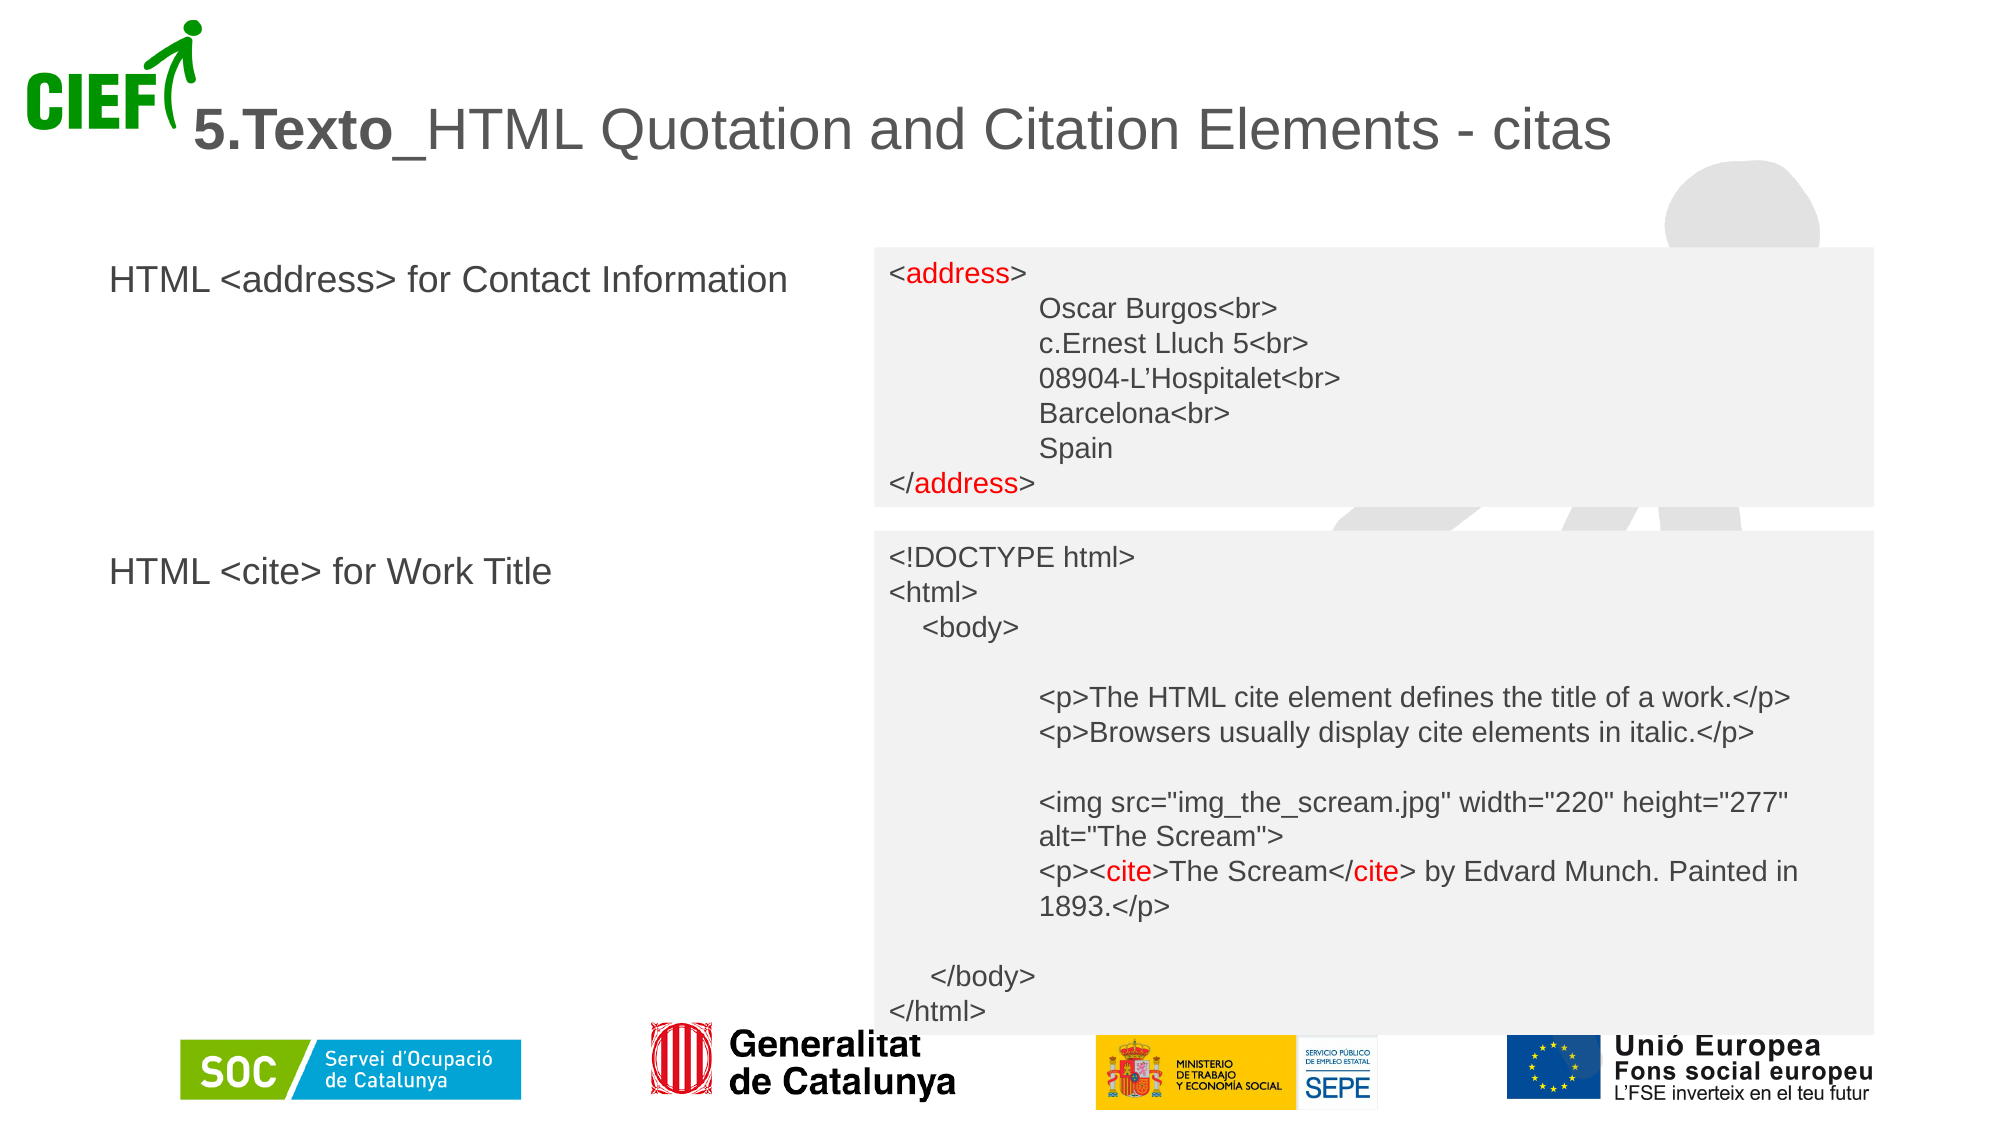

# 5.Texto_HTML Quotation and Citation Elements - citas
HTML <address> for Contact Information
<address>
	Oscar Burgos<br>
	c.Ernest Lluch 5<br>
	08904-L’Hospitalet<br>
	Barcelona<br>
	Spain
</address>
<!DOCTYPE html>
<html>
    <body>

	<p>The HTML cite element defines the title of a work.</p>
	<p>Browsers usually display cite elements in italic.</p>

	<img src="img_the_scream.jpg" width="220" height="277" 	alt="The Scream">
	<p><cite>The Scream</cite> by Edvard Munch. Painted in 	1893.</p>

     </body>
</html>
HTML <cite> for Work Title
50